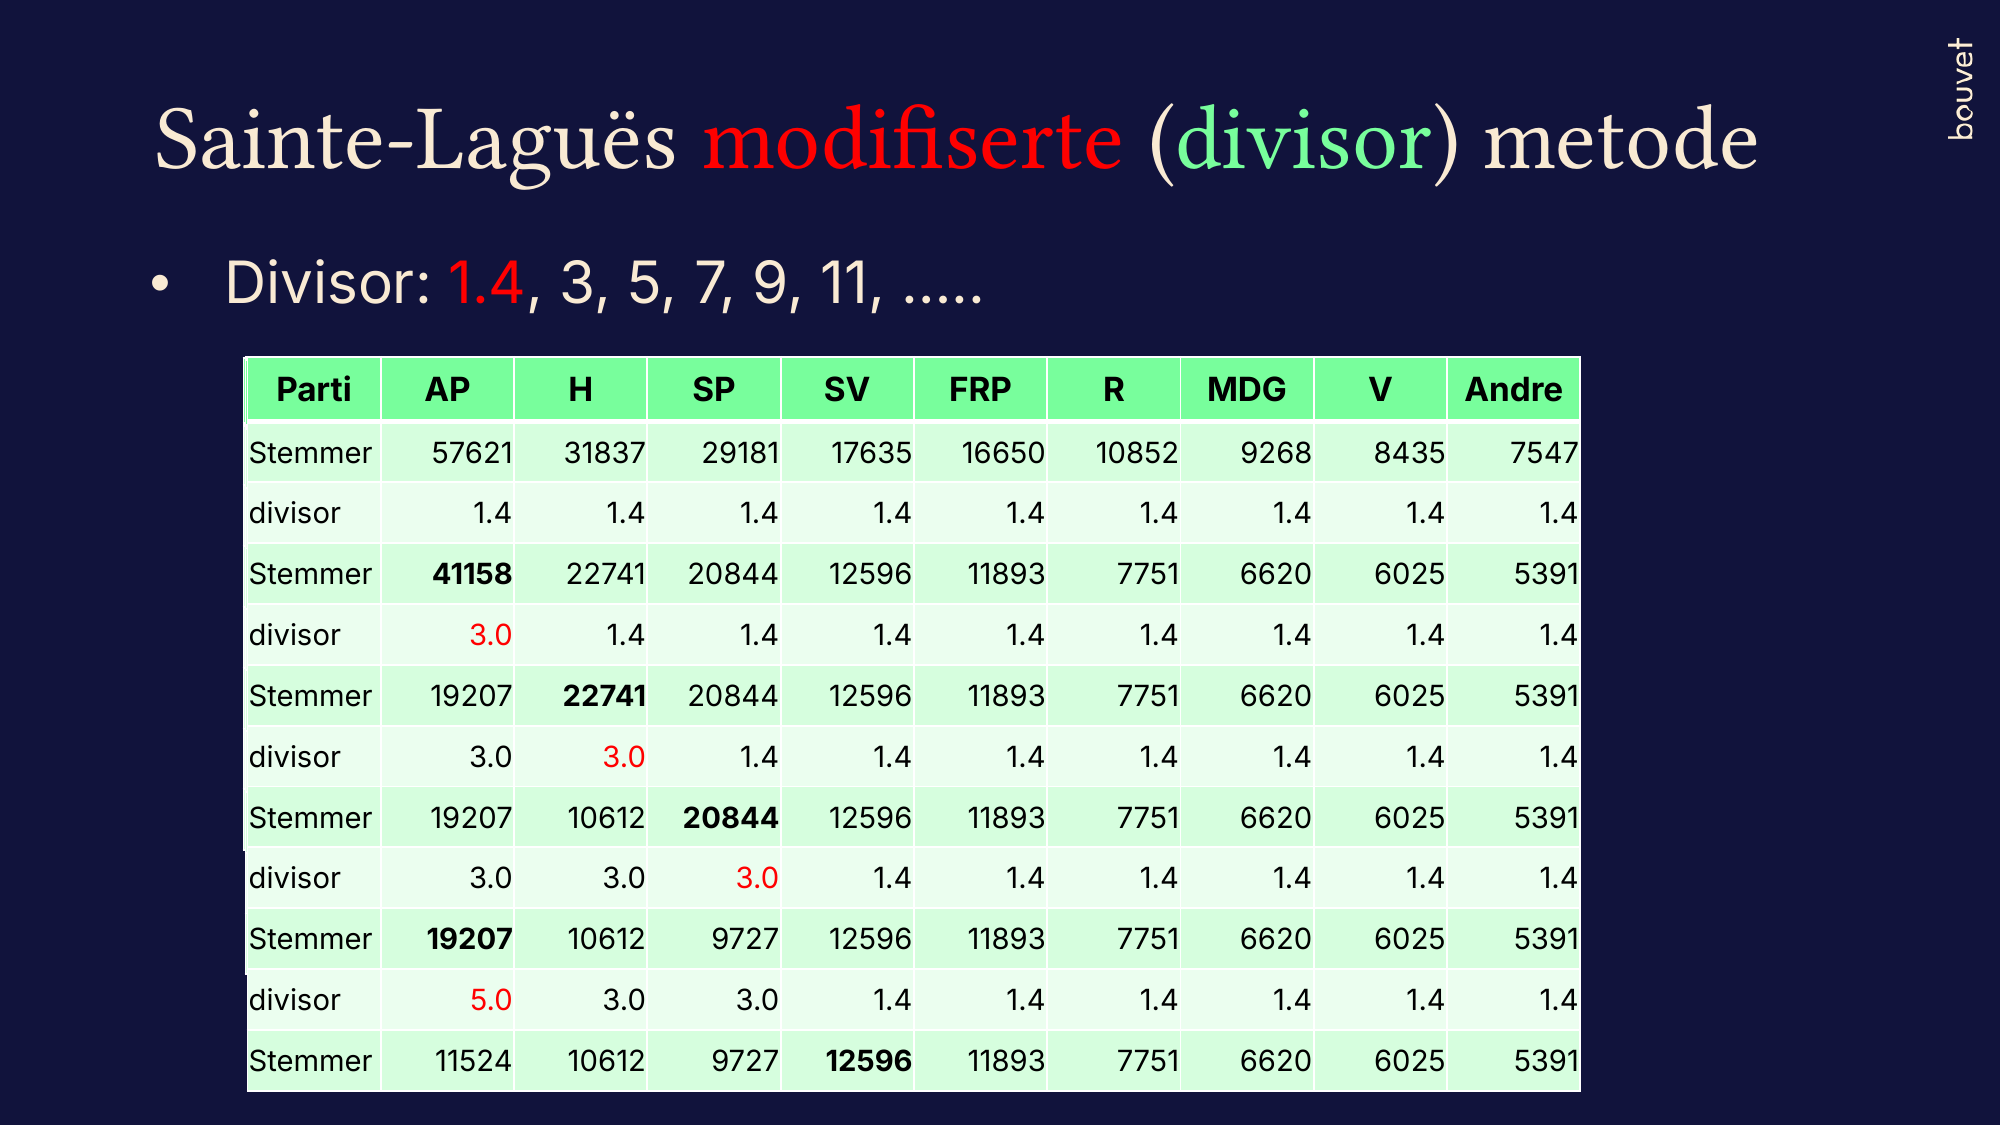

# Sainte-Laguës modifiserte (divisor) metode
Divisor: 1.4, 3, 5, 7, 9, 11, …..
| Parti | AP | H | SP | SV | FRP | R | MDG | V | Andre |
| --- | --- | --- | --- | --- | --- | --- | --- | --- | --- |
| Stemmer | 57621 | 31837 | 29181 | 17635 | 16650 | 10852 | 9268 | 8435 | 7547 |
| divisor | 1.4 | 1.4 | 1.4 | 1.4 | 1.4 | 1.4 | 1.4 | 1.4 | 1.4 |
| Stemmer | 41158 | 22741 | 20844 | 12596 | 11893 | 7751 | 6620 | 6025 | 5391 |
| divisor | 3.0 | 1.4 | 1.4 | 1.4 | 1.4 | 1.4 | 1.4 | 1.4 | 1.4 |
| Stemmer | 19207 | 22741 | 20844 | 12596 | 11893 | 7751 | 6620 | 6025 | 5391 |
| Parti | AP | H | SP | SV | FRP | R | MDG | V | Andre |
| --- | --- | --- | --- | --- | --- | --- | --- | --- | --- |
| Stemmer | 57621 | 31837 | 29181 | 17635 | 16650 | 10852 | 9268 | 8435 | 7547 |
| divisor | 1.4 | 1.4 | 1.4 | 1.4 | 1.4 | 1.4 | 1.4 | 1.4 | 1.4 |
| Stemmer | 41158 | 22741 | 20844 | 12596 | 11893 | 7751 | 6620 | 6025 | 5391 |
| divisor | 3.0 | 1.4 | 1.4 | 1.4 | 1.4 | 1.4 | 1.4 | 1.4 | 1.4 |
| Stemmer | 19207 | 22741 | 20844 | 12596 | 11893 | 7751 | 6620 | 6025 | 5391 |
| divisor | 3.0 | 3.0 | 1.4 | 1.4 | 1.4 | 1.4 | 1.4 | 1.4 | 1.4 |
| Stemmer | 19207 | 10612 | 20844 | 12596 | 11893 | 7751 | 6620 | 6025 | 5391 |
| divisor | 3.0 | 3.0 | 3.0 | 1.4 | 1.4 | 1.4 | 1.4 | 1.4 | 1.4 |
| Stemmer | 19207 | 10612 | 9727 | 12596 | 11893 | 7751 | 6620 | 6025 | 5391 |
| divisor | 5.0 | 3.0 | 3.0 | 1.4 | 1.4 | 1.4 | 1.4 | 1.4 | 1.4 |
| Stemmer | 11524 | 10612 | 9727 | 12596 | 11893 | 7751 | 6620 | 6025 | 5391 |
| Parti | AP | H | SP | SV | FRP | R | MDG | V | Andre |
| --- | --- | --- | --- | --- | --- | --- | --- | --- | --- |
| Stemmer | 57621 | 31837 | 29181 | 17635 | 16650 | 10852 | 9268 | 8435 | 7547 |
| divisor | 1.4 | 1.4 | 1.4 | 1.4 | 1.4 | 1.4 | 1.4 | 1.4 | 1.4 |
| Stemmer | 41158 | 22741 | 20844 | 12596 | 11893 | 7751 | 6620 | 6025 | 5391 |
| divisor | 3.0 | 1.4 | 1.4 | 1.4 | 1.4 | 1.4 | 1.4 | 1.4 | 1.4 |
| Stemmer | 19207 | 22741 | 20844 | 12596 | 11893 | 7751 | 6620 | 6025 | 5391 |
| divisor | 3.0 | 3.0 | 1.4 | 1.4 | 1.4 | 1.4 | 1.4 | 1.4 | 1.4 |
| Stemmer | 19207 | 10612 | 20844 | 12596 | 11893 | 7751 | 6620 | 6025 | 5391 |
| Parti | AP | H | SP | SV | FRP | R | MDG | V | Andre |
| --- | --- | --- | --- | --- | --- | --- | --- | --- | --- |
| Stemmer | 57621 | 31837 | 29181 | 17635 | 16650 | 10852 | 9268 | 8435 | 7547 |
| divisor | 1.4 | 1.4 | 1.4 | 1.4 | 1.4 | 1.4 | 1.4 | 1.4 | 1.4 |
| Stemmer | 41158 | 22741 | 20844 | 12596 | 11893 | 7751 | 6620 | 6025 | 5391 |
| Parti | AP | H | SP | SV | FRP | R | MDG | V | Andre |
| --- | --- | --- | --- | --- | --- | --- | --- | --- | --- |
| Stemmer | 57621 | 31837 | 29181 | 17635 | 16650 | 10852 | 9268 | 8435 | 7547 |
| divisor | 1.4 | 1.4 | 1.4 | 1.4 | 1.4 | 1.4 | 1.4 | 1.4 | 1.4 |
| Stemmer | 41158 | 22741 | 20844 | 12596 | 11893 | 7751 | 6620 | 6025 | 5391 |
| divisor | 3.0 | 1.4 | 1.4 | 1.4 | 1.4 | 1.4 | 1.4 | 1.4 | 1.4 |
| Stemmer | 19207 | 22741 | 20844 | 12596 | 11893 | 7751 | 6620 | 6025 | 5391 |
| divisor | 3.0 | 3.0 | 1.4 | 1.4 | 1.4 | 1.4 | 1.4 | 1.4 | 1.4 |
| Stemmer | 19207 | 10612 | 20844 | 12596 | 11893 | 7751 | 6620 | 6025 | 5391 |
| divisor | 3.0 | 3.0 | 3.0 | 1.4 | 1.4 | 1.4 | 1.4 | 1.4 | 1.4 |
| Stemmer | 19207 | 10612 | 9727 | 12596 | 11893 | 7751 | 6620 | 6025 | 5391 |